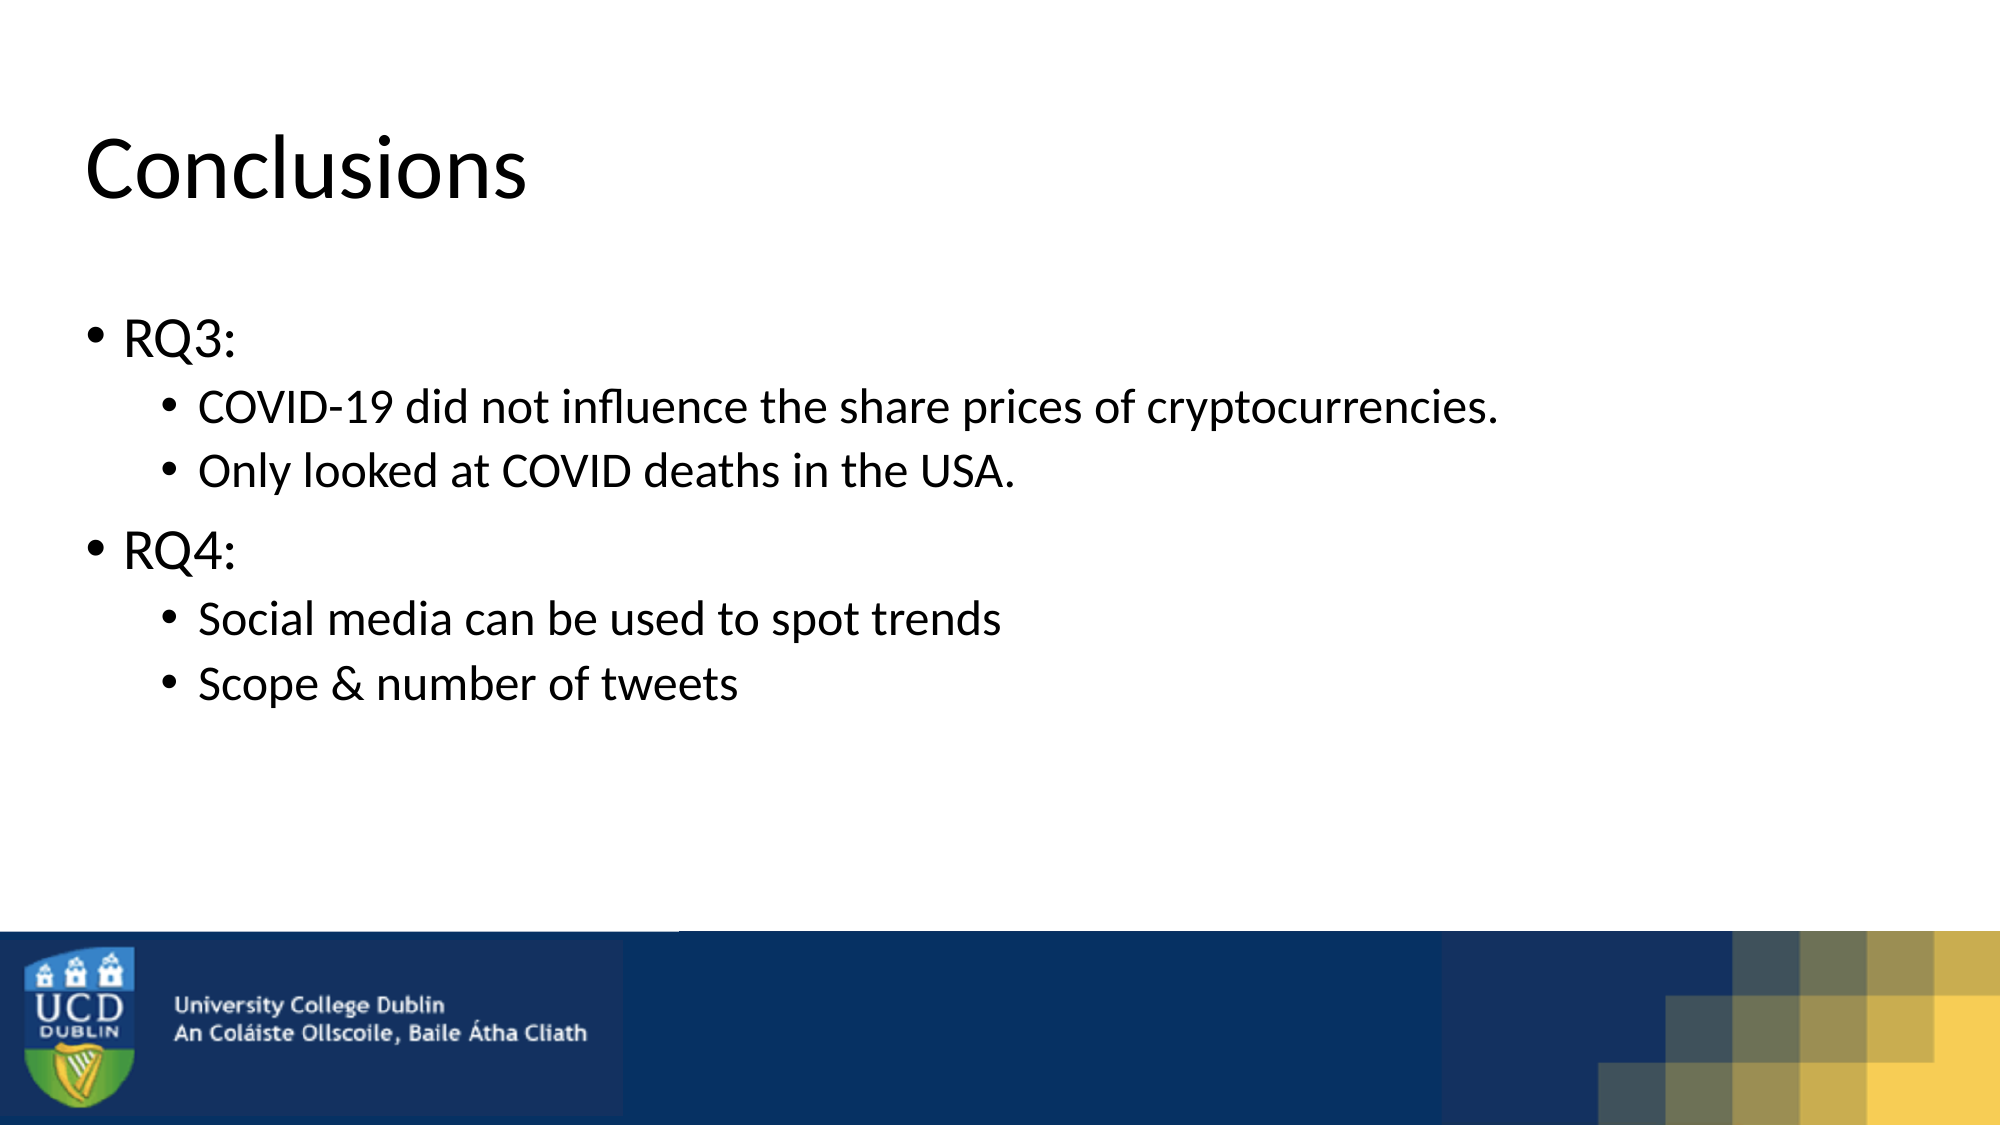

# Conclusions
RQ3:
COVID-19 did not influence the share prices of cryptocurrencies.
Only looked at COVID deaths in the USA.
RQ4:
Social media can be used to spot trends
Scope & number of tweets